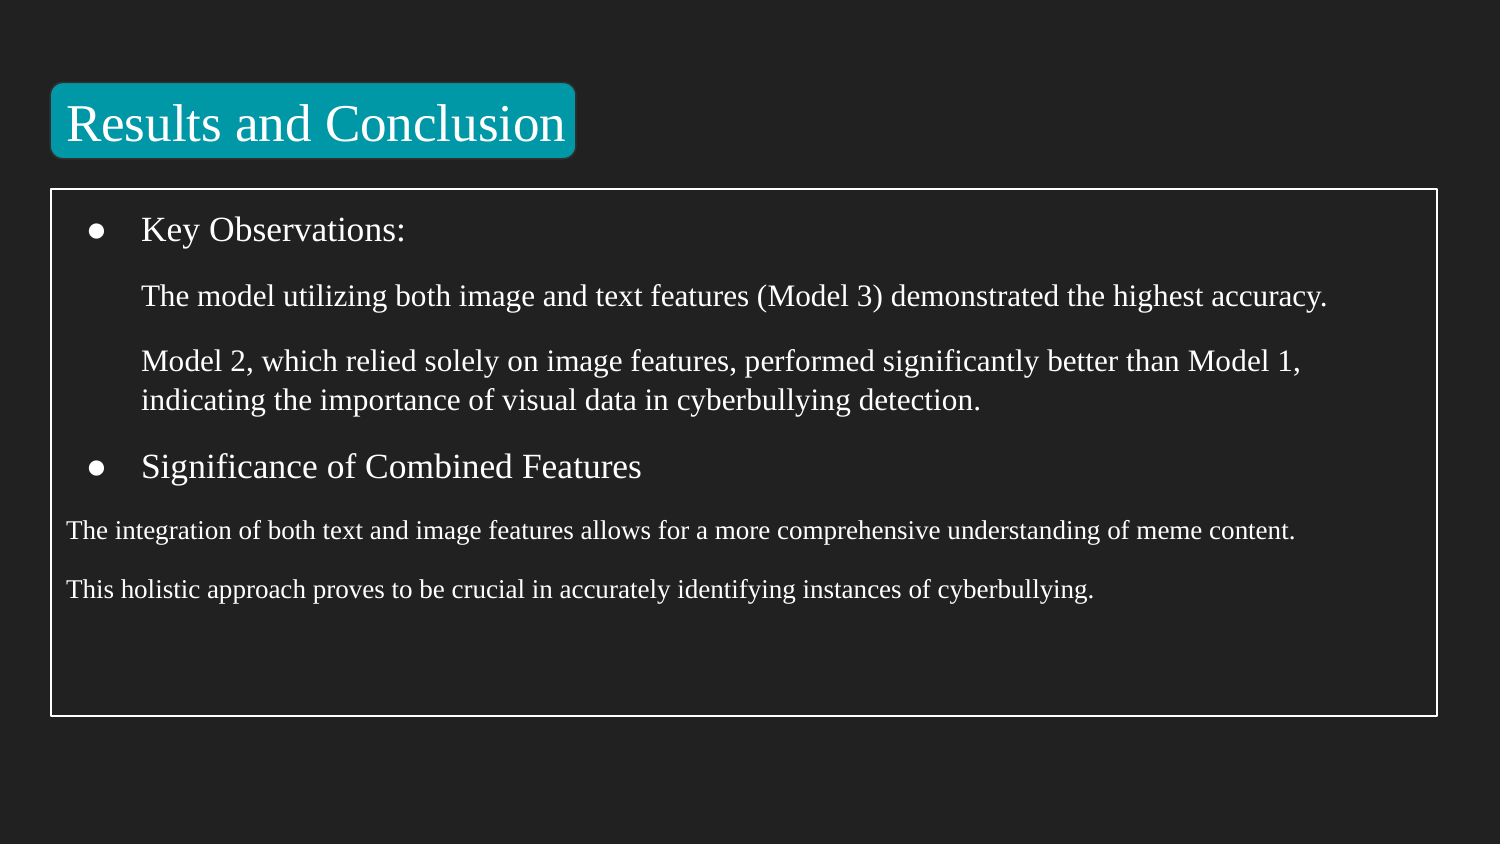

# Results and Conclusion

Key Observations:
The model utilizing both image and text features (Model 3) demonstrated the highest accuracy.
Model 2, which relied solely on image features, performed significantly better than Model 1, indicating the importance of visual data in cyberbullying detection.
Significance of Combined Features
The integration of both text and image features allows for a more comprehensive understanding of meme content.
This holistic approach proves to be crucial in accurately identifying instances of cyberbullying.